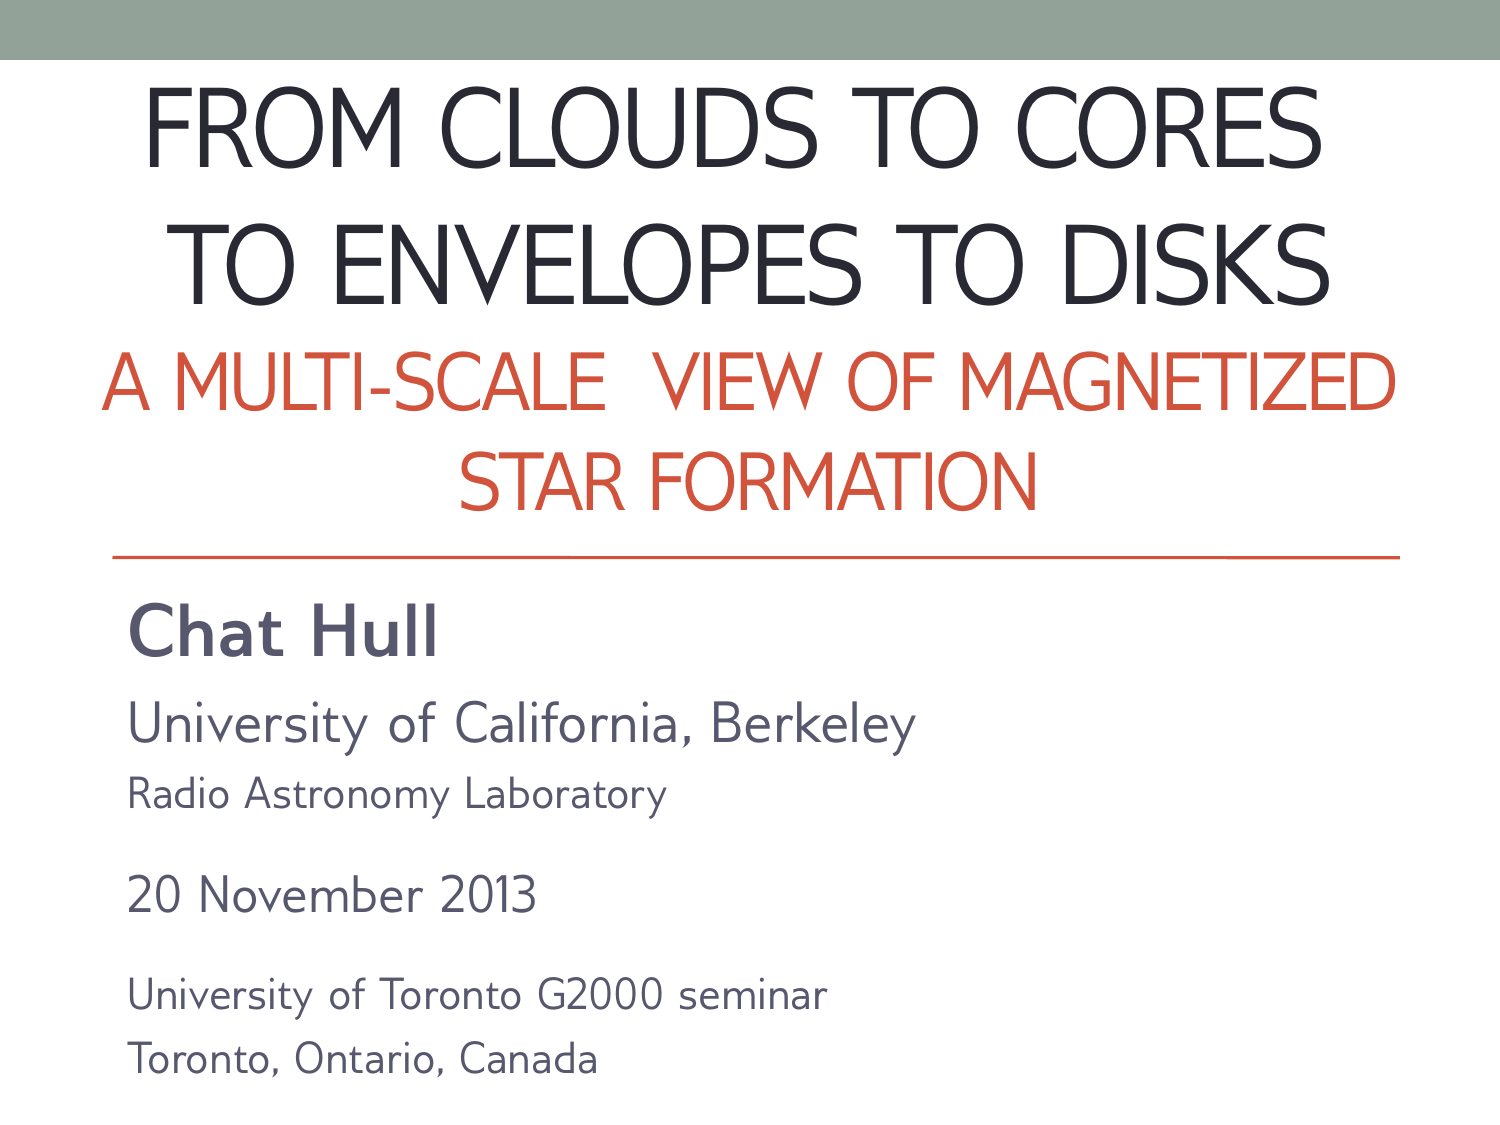

# From clouds to cores to envelopes to disks a multi-scale  view of magnetized star formation
Chat Hull
University of California, Berkeley
Radio Astronomy Laboratory

20 November 2013

University of Toronto G2000 seminar
Toronto, Ontario, Canada